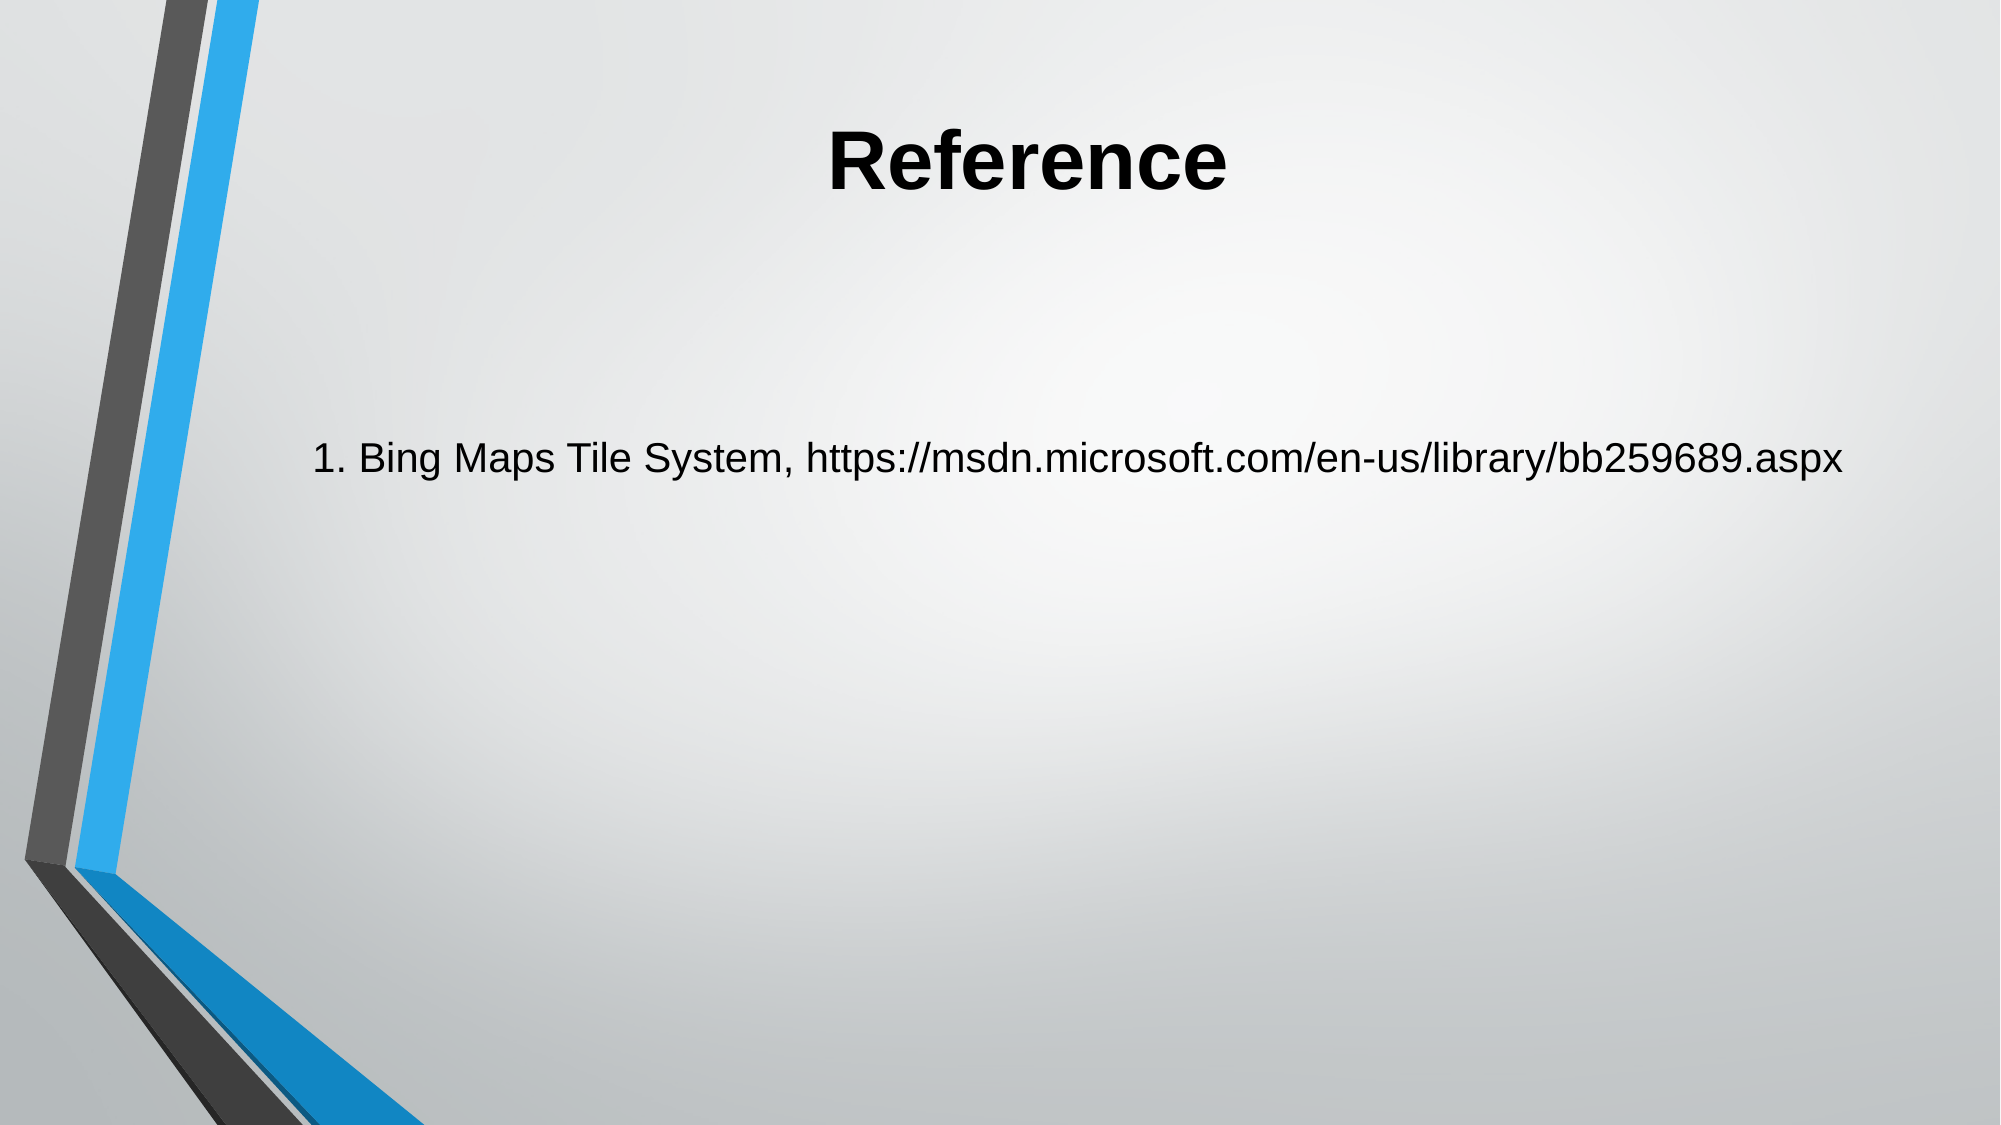

Reference
1. Bing Maps Tile System, https://msdn.microsoft.com/en-us/library/bb259689.aspx